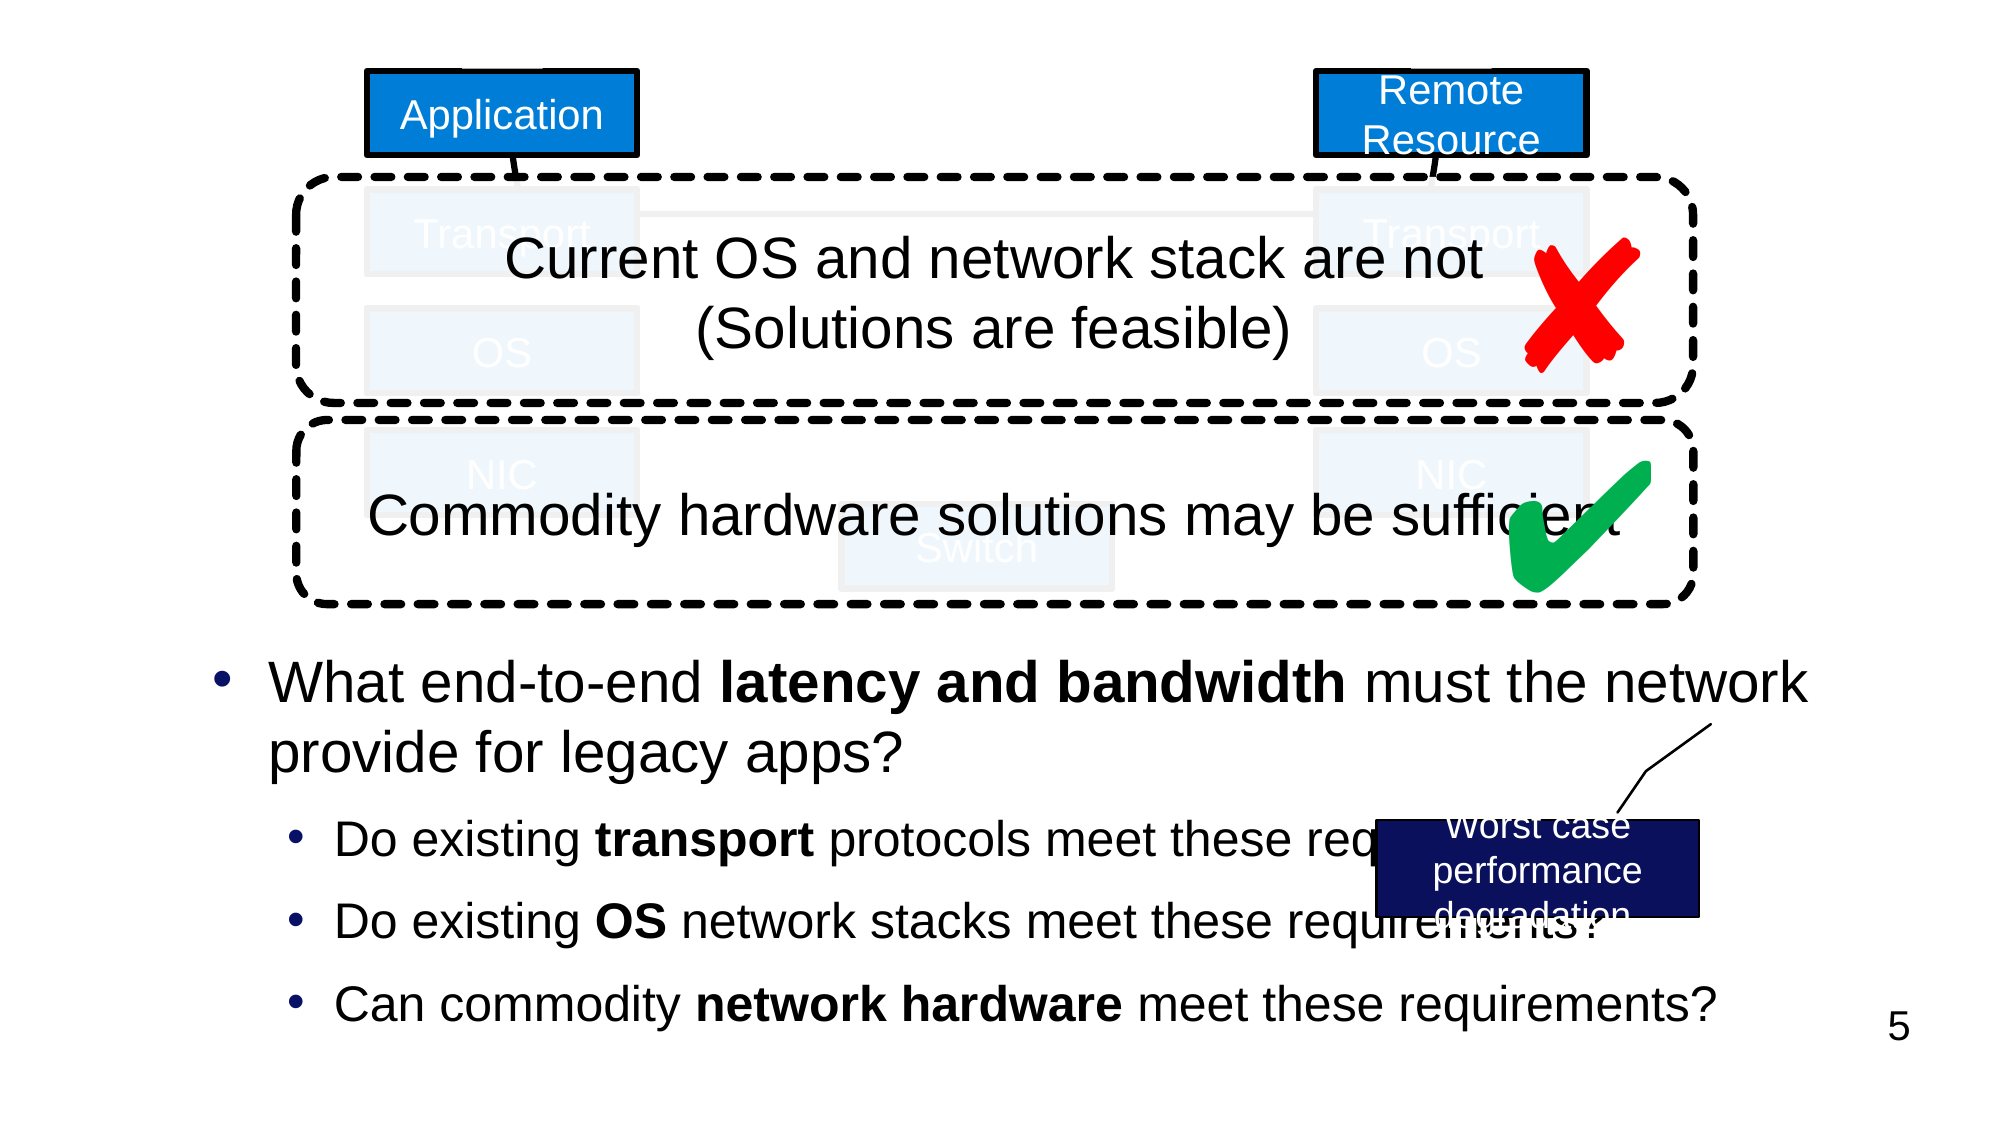

Application
Remote Resource
Current OS and network stack are not
(Solutions are feasible)
✘
Transport
Transport
Transport
Transport
OS
OS
OS
OS
✔
Commodity hardware solutions may be sufficient
NIC
NIC
NIC
NIC
Switch
Switch
What end-to-end latency and bandwidth must the network provide for legacy apps?
Do existing transport protocols meet these requirements?
Do existing OS network stacks meet these requirements?
Can commodity network hardware meet these requirements?
Worst case performance degradation
5